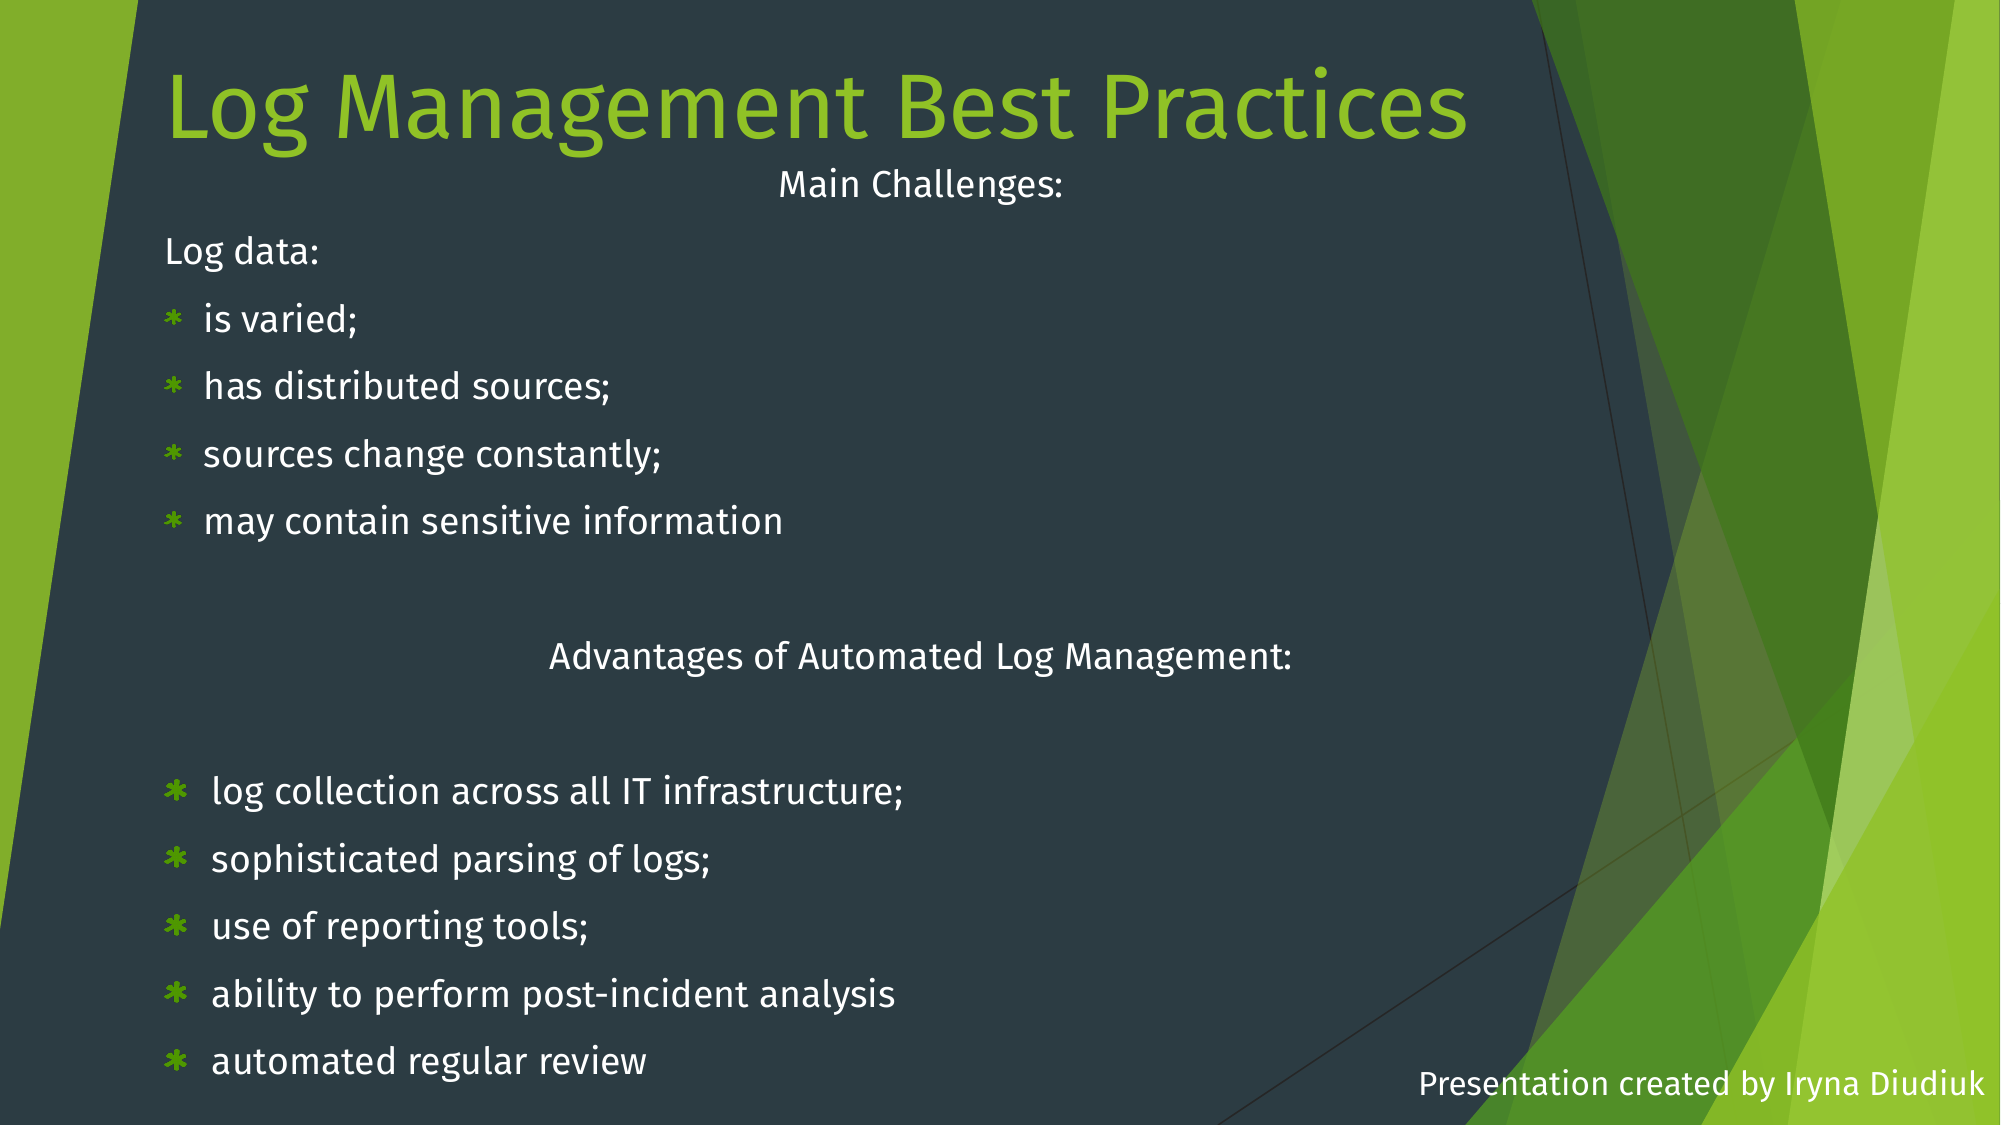

# Log Management Best Practices
Main Challenges:
Log data:
 is varied;
 has distributed sources;
 sources change constantly;
 may contain sensitive information

Advantages of Automated Log Management:

 log collection across all IT infrastructure;
 sophisticated parsing of logs;
 use of reporting tools;
 ability to perform post-incident analysis
 automated regular review
Presentation created by Iryna Diudiuk